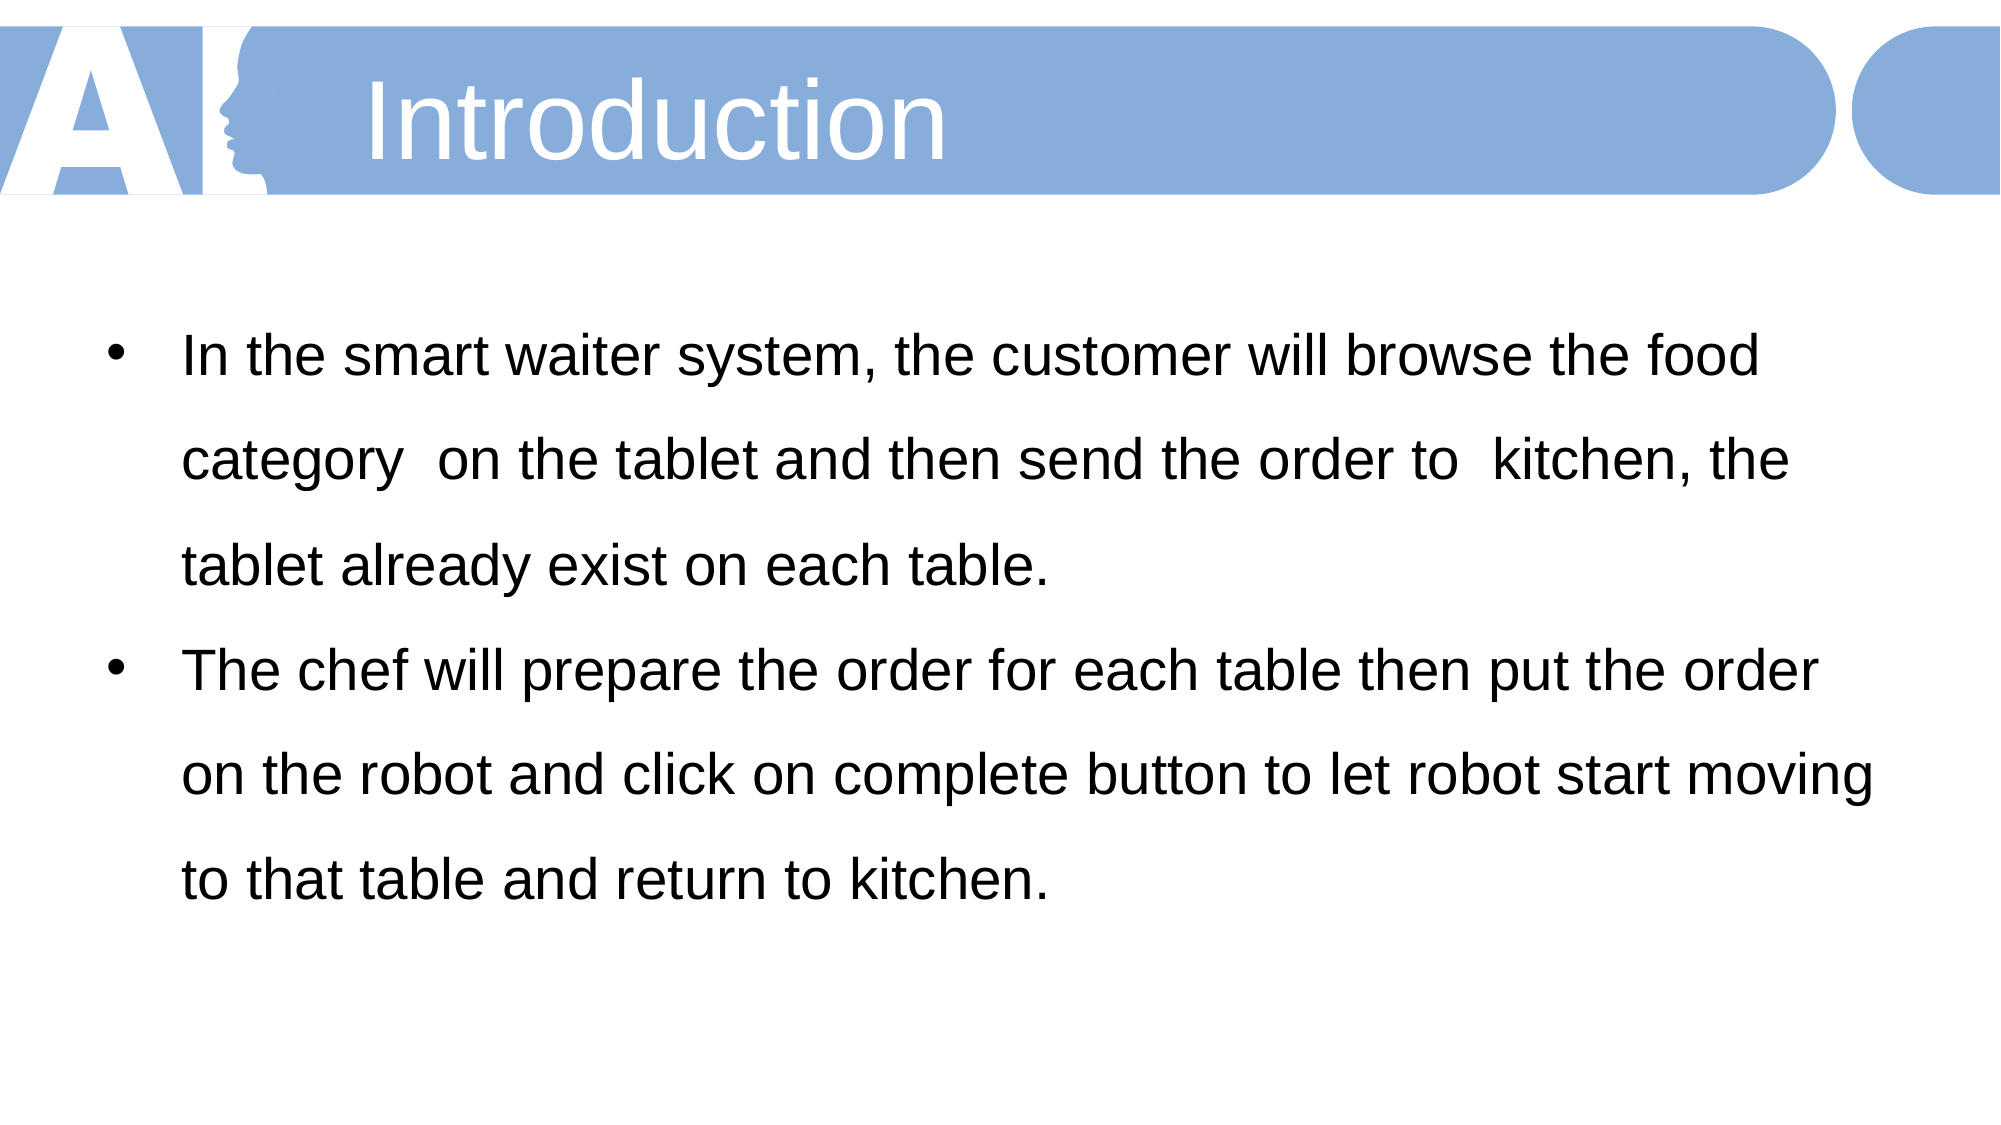

Introduction
In the smart waiter system, the customer will browse the food category  on the tablet and then send the order to  kitchen, the tablet already exist on each table.
The chef will prepare the order for each table then put the order on the robot and click on complete button to let robot start moving to that table and return to kitchen.